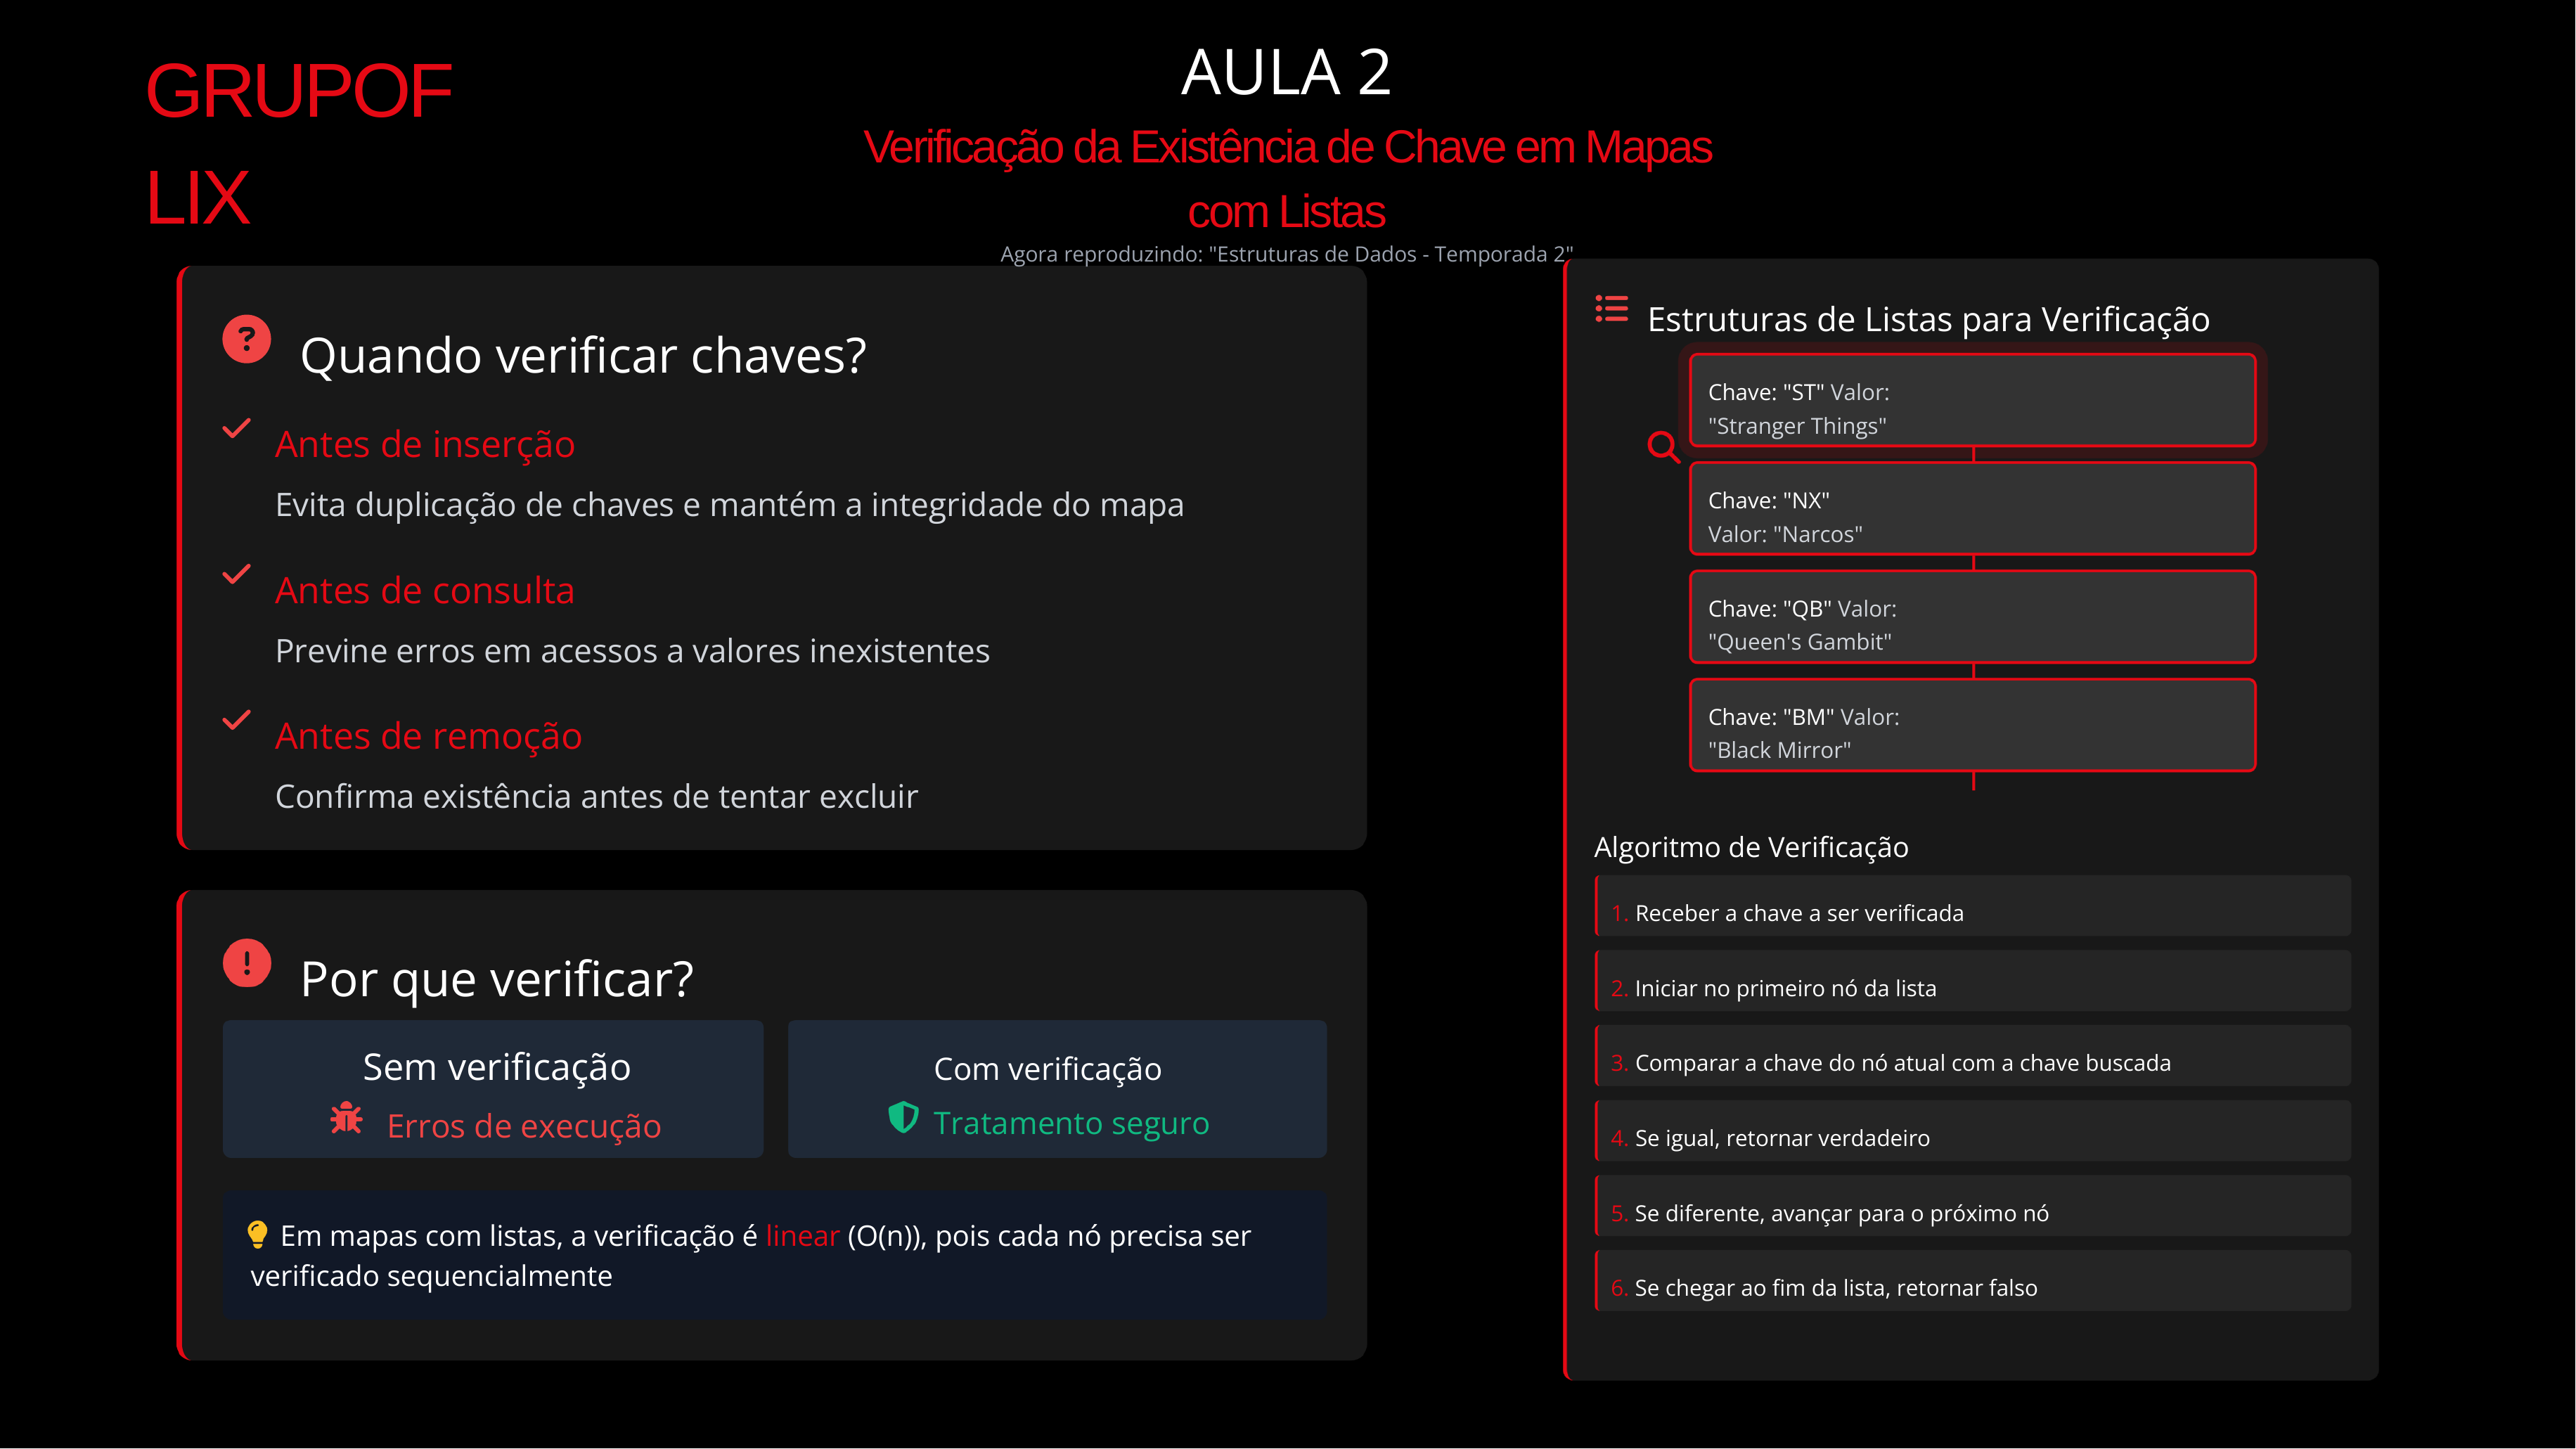

AULA 2
Verificação da Existência de Chave em Mapas com Listas
Agora reproduzindo: "Estruturas de Dados - Temporada 2"
GRUPOFLIX

 Estruturas de Listas para Verificação
 Quando verificar chaves?

Chave: "ST" Valor: "Stranger Things"
Antes de inserção

Evita duplicação de chaves e mantém a integridade do mapa
Chave: "NX" Valor: "Narcos"
Antes de consulta

Chave: "QB" Valor: "Queen's Gambit"
Previne erros em acessos a valores inexistentes
Chave: "BM" Valor: "Black Mirror"
Antes de remoção

Confirma existência antes de tentar excluir
Algoritmo de Verificação

1. Receber a chave a ser verificada
 Por que verificar?
2. Iniciar no primeiro nó da lista
Sem verificação
Com verificação  Tratamento seguro
3. Comparar a chave do nó atual com a chave buscada
 Erros de execução
4. Se igual, retornar verdadeiro
5. Se diferente, avançar para o próximo nó
    Em mapas com listas, a verificação é linear (O(n)), pois cada nó precisa ser verificado sequencialmente
6. Se chegar ao fim da lista, retornar falso